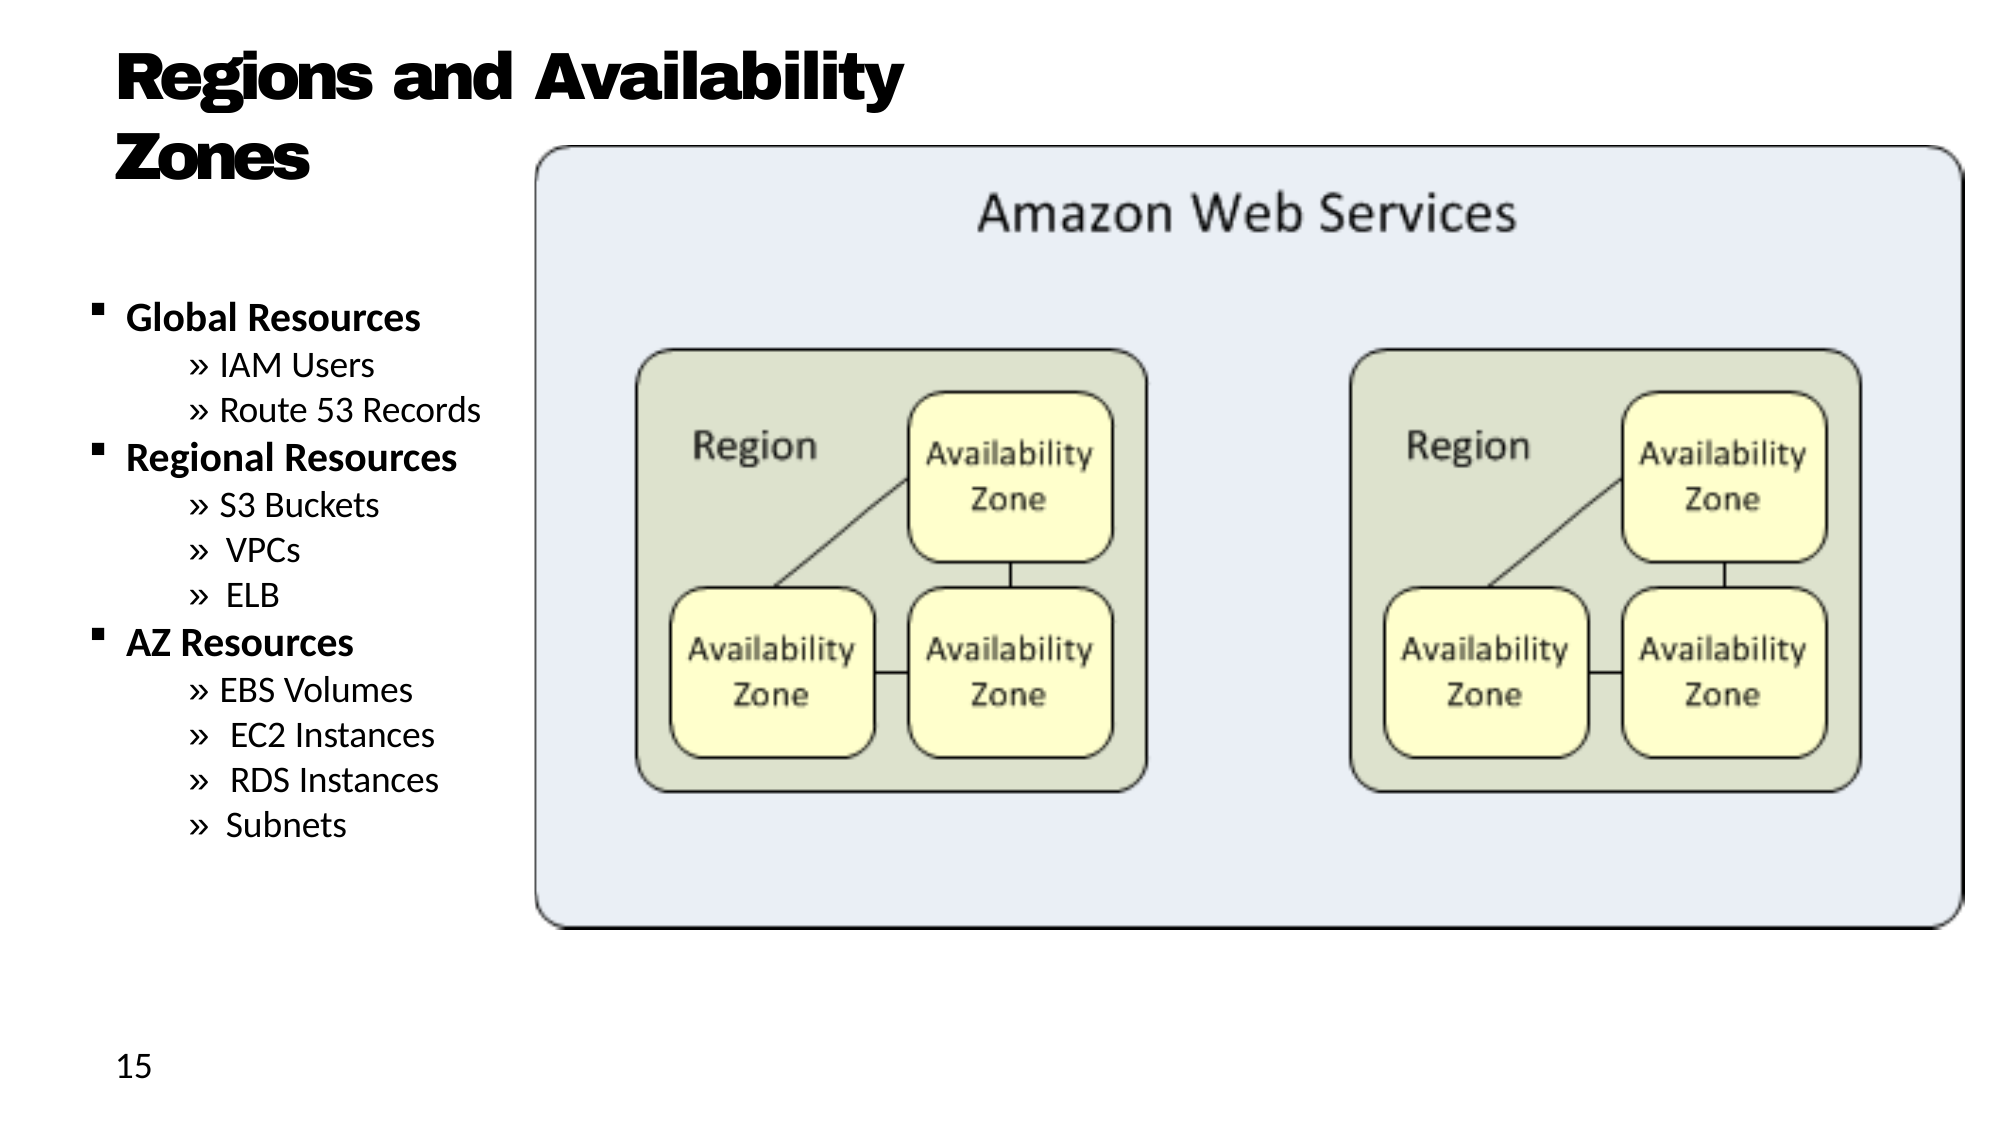

# Regions and Availability Zones

Global Resources
» IAM Users
» Route 53 Records
Regional Resources
» S3 Buckets
» VPCs
» ELB
AZ Resources
» EBS Volumes
»  EC2 Instances
»  RDS Instances
» Subnets
15